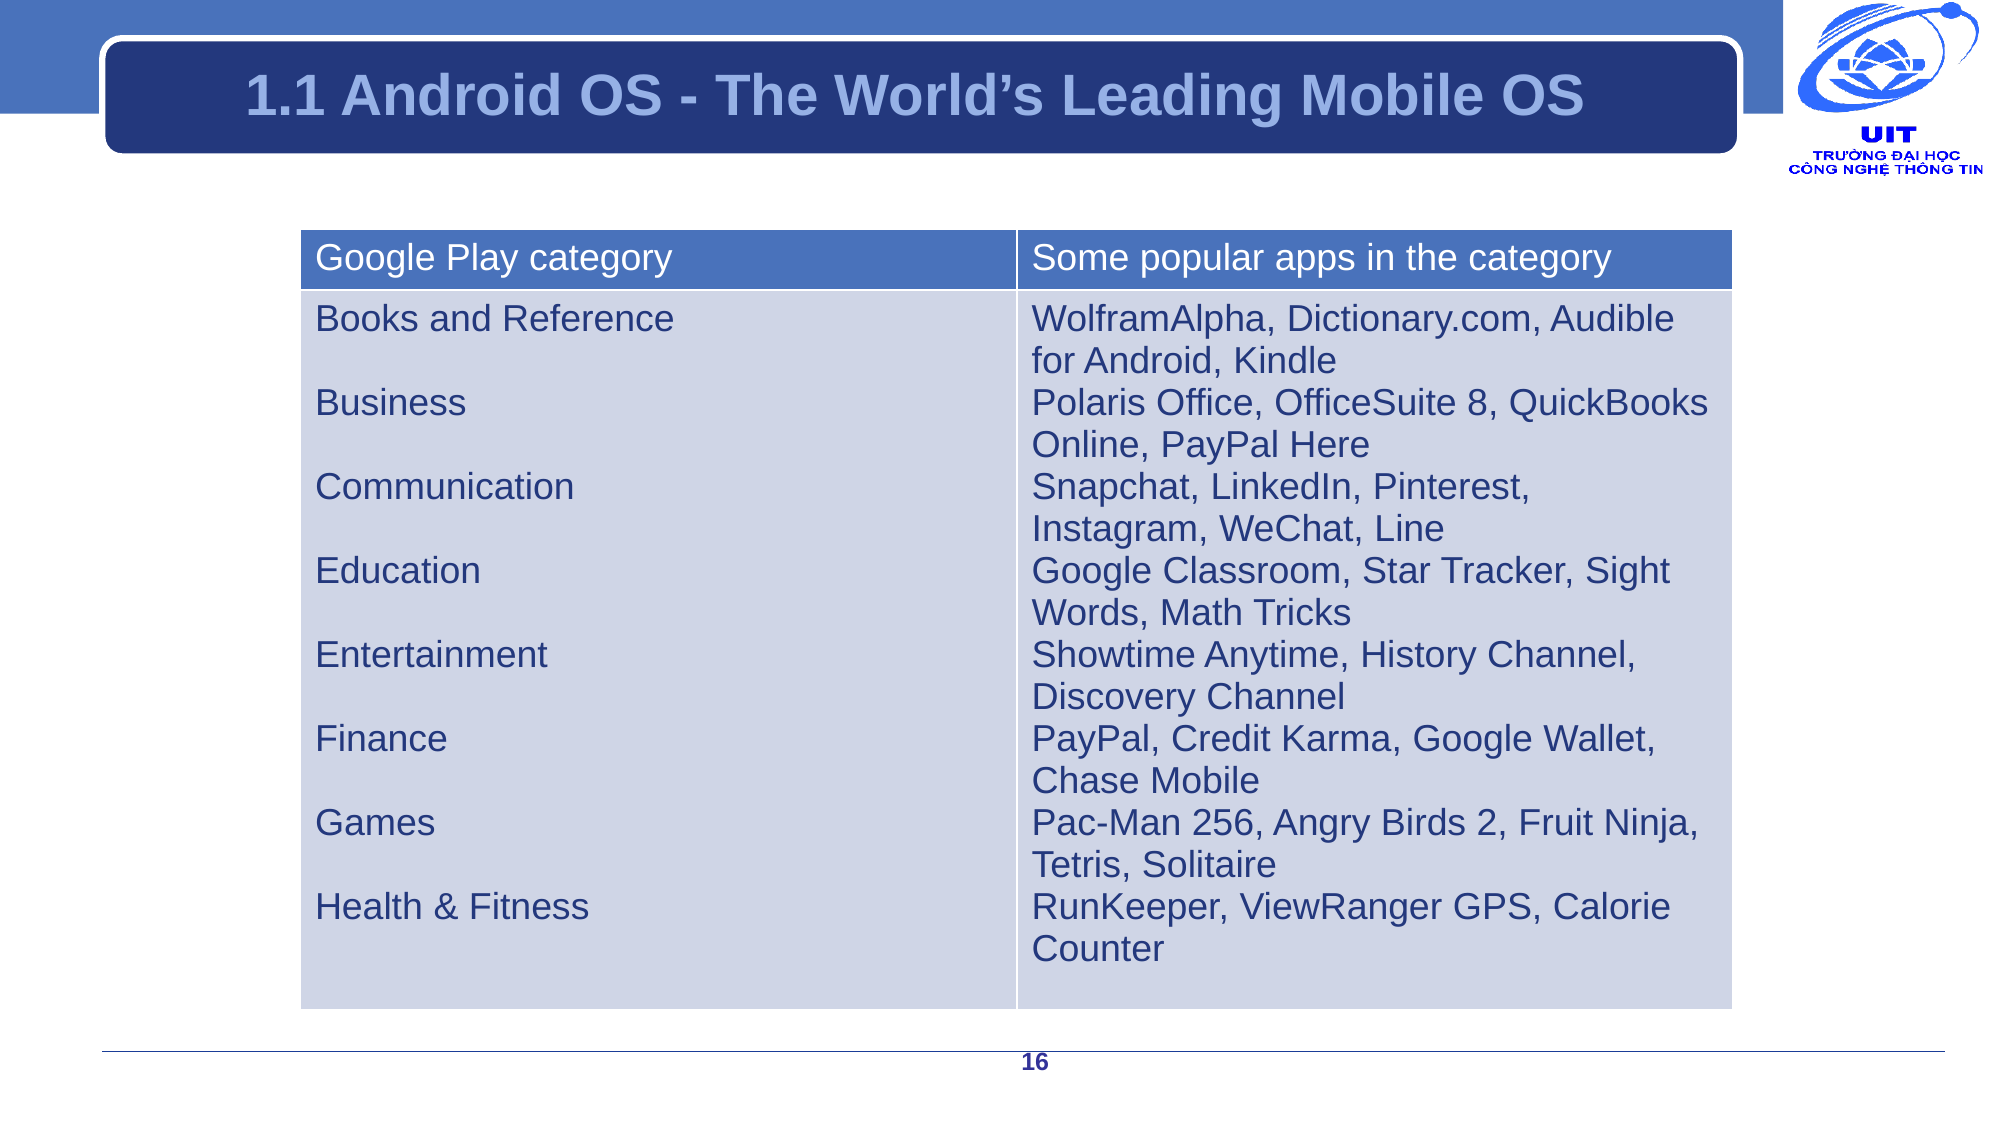

# 1.1 Android OS - The World’s Leading Mobile OS

| Google Play category | Some popular apps in the category |
| --- | --- |
| Books and Reference Business Communication Education Entertainment Finance Games Health & Fitness | WolframAlpha, Dictionary.com, Audible for Android, Kindle Polaris Office, OfficeSuite 8, QuickBooks Online, PayPal Here Snapchat, LinkedIn, Pinterest, Instagram, WeChat, Line Google Classroom, Star Tracker, Sight Words, Math Tricks Showtime Anytime, History Channel, Discovery Channel PayPal, Credit Karma, Google Wallet, Chase Mobile Pac-Man 256, Angry Birds 2, Fruit Ninja, Tetris, Solitaire RunKeeper, ViewRanger GPS, Calorie Counter |
16